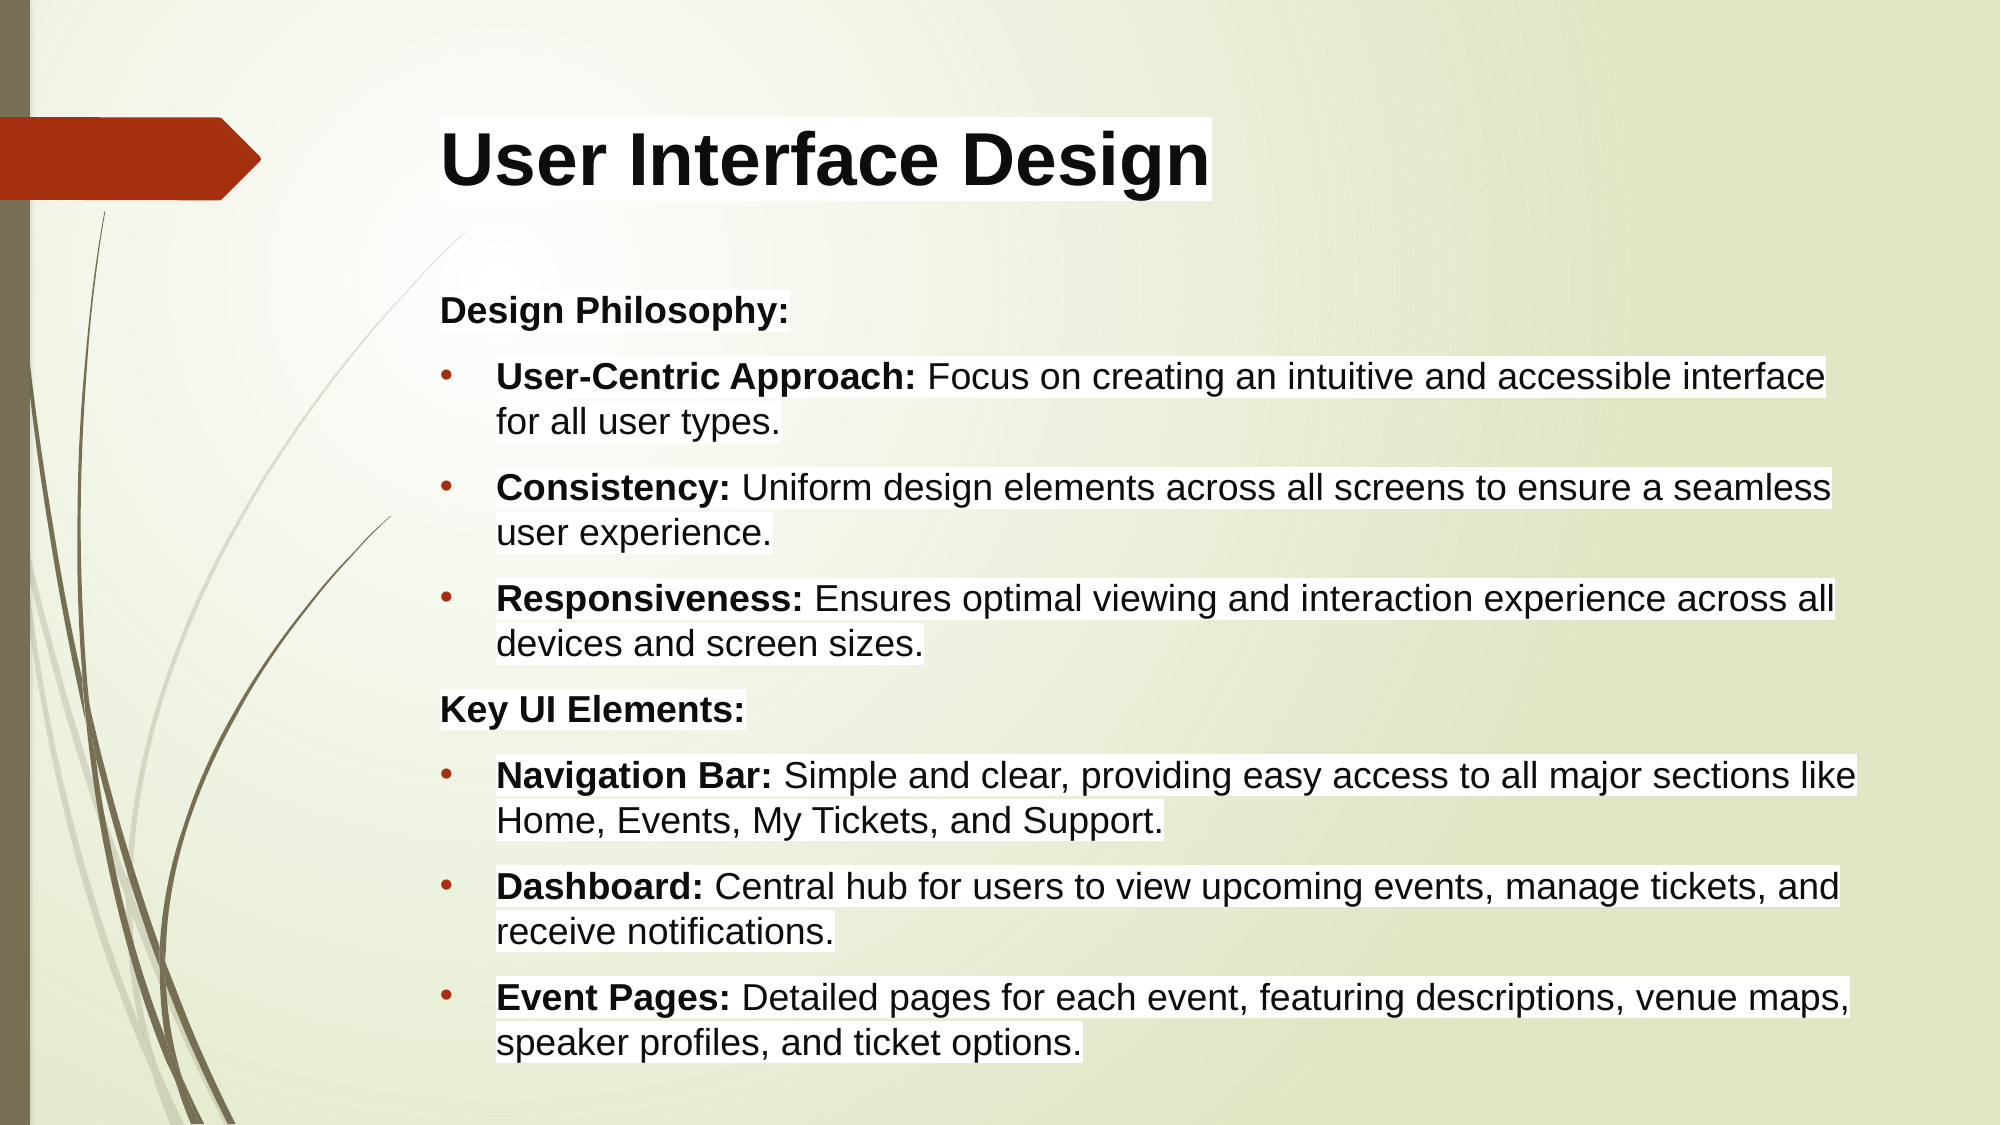

# User Interface Design
Design Philosophy:
User-Centric Approach: Focus on creating an intuitive and accessible interface for all user types.
Consistency: Uniform design elements across all screens to ensure a seamless user experience.
Responsiveness: Ensures optimal viewing and interaction experience across all devices and screen sizes.
Key UI Elements:
Navigation Bar: Simple and clear, providing easy access to all major sections like Home, Events, My Tickets, and Support.
Dashboard: Central hub for users to view upcoming events, manage tickets, and receive notifications.
Event Pages: Detailed pages for each event, featuring descriptions, venue maps, speaker profiles, and ticket options.